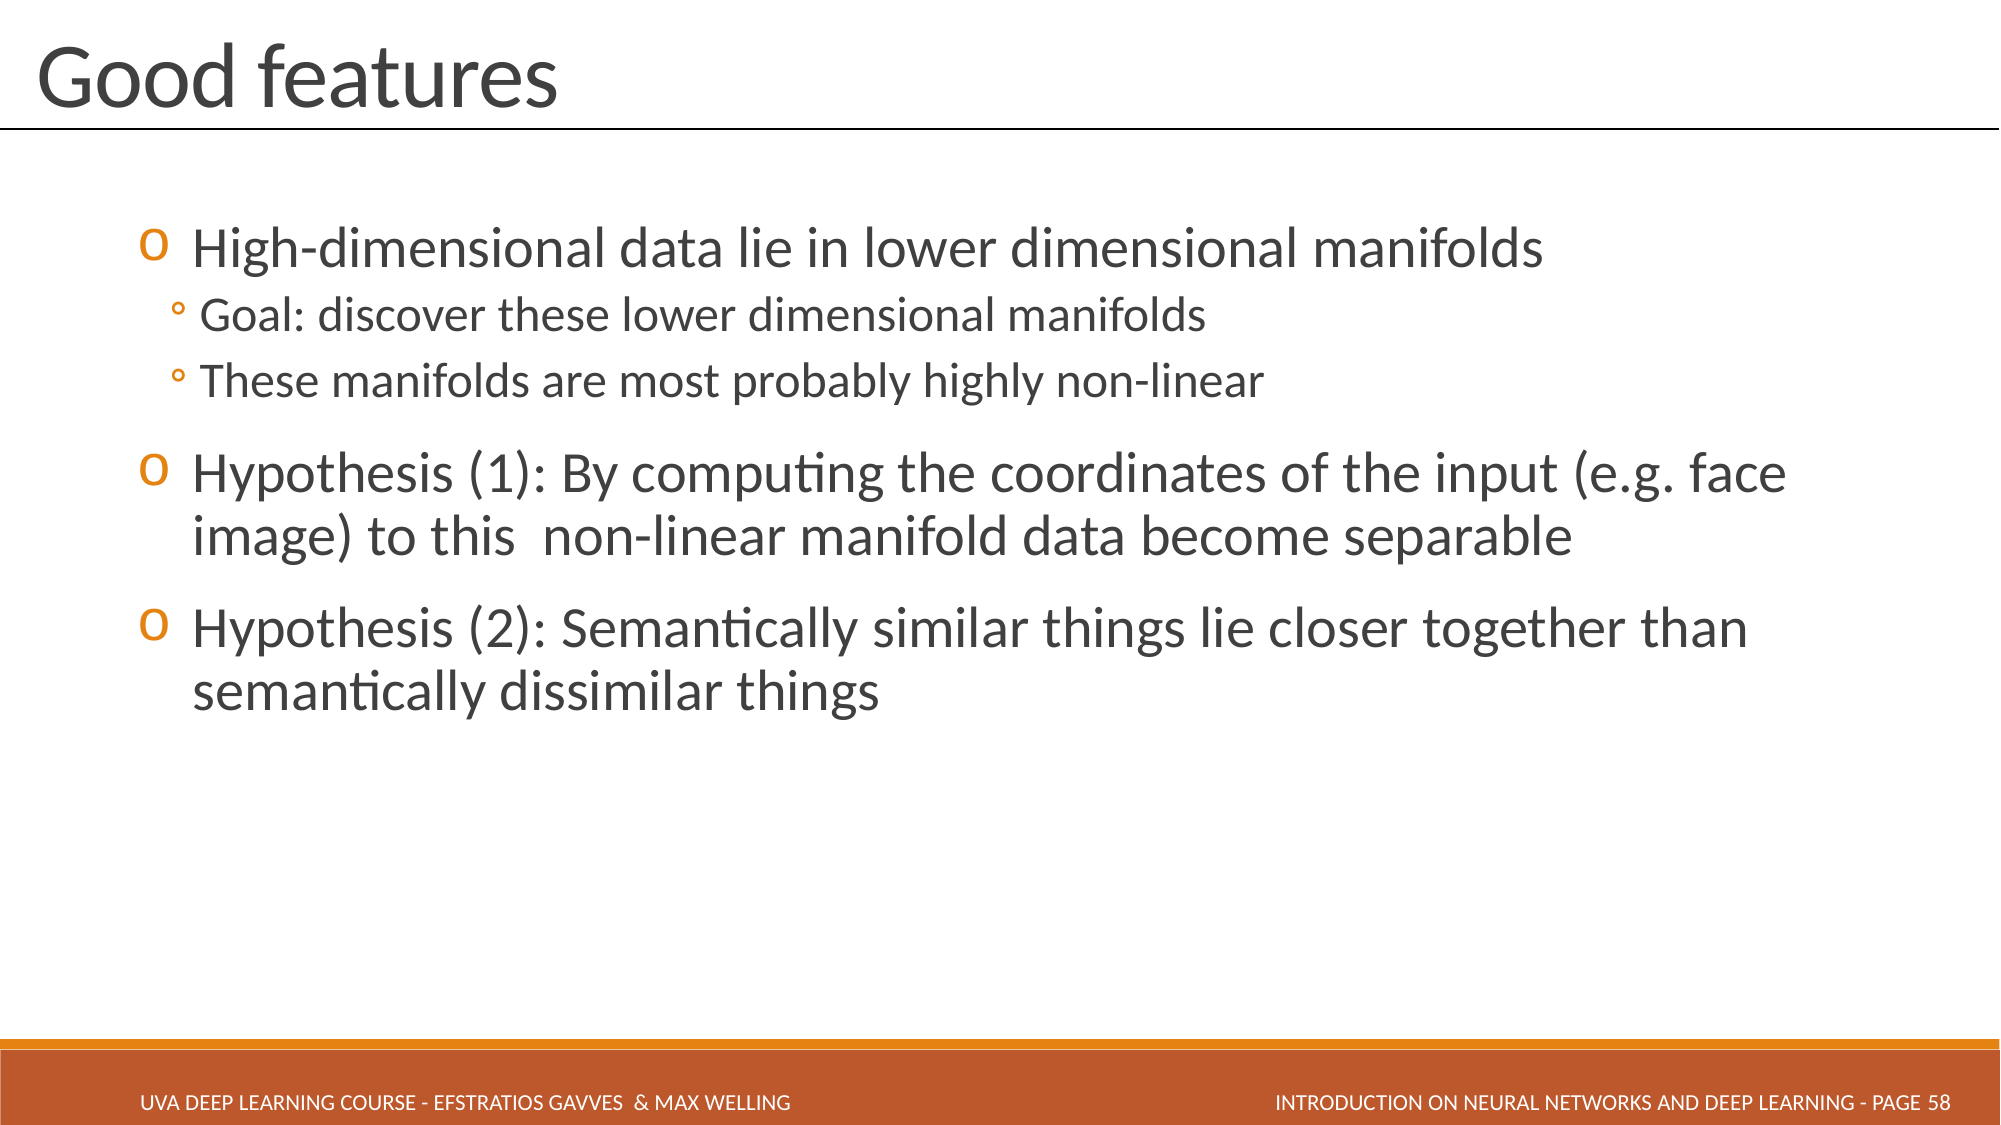

# Good features
High-dimensional data lie in lower dimensional manifolds
Goal: discover these lower dimensional manifolds
These manifolds are most probably highly non-linear
Hypothesis (1): By computing the coordinates of the input (e.g. face image) to this  non-linear manifold data become separable
Hypothesis (2): Semantically similar things lie closer together than semantically dissimilar things
INTRODUCTION ON NEURAL NETWORKS AND DEEP LEARNING - PAGE 58
UVA Deep Learning COURSE - Efstratios Gavves  & Max Welling